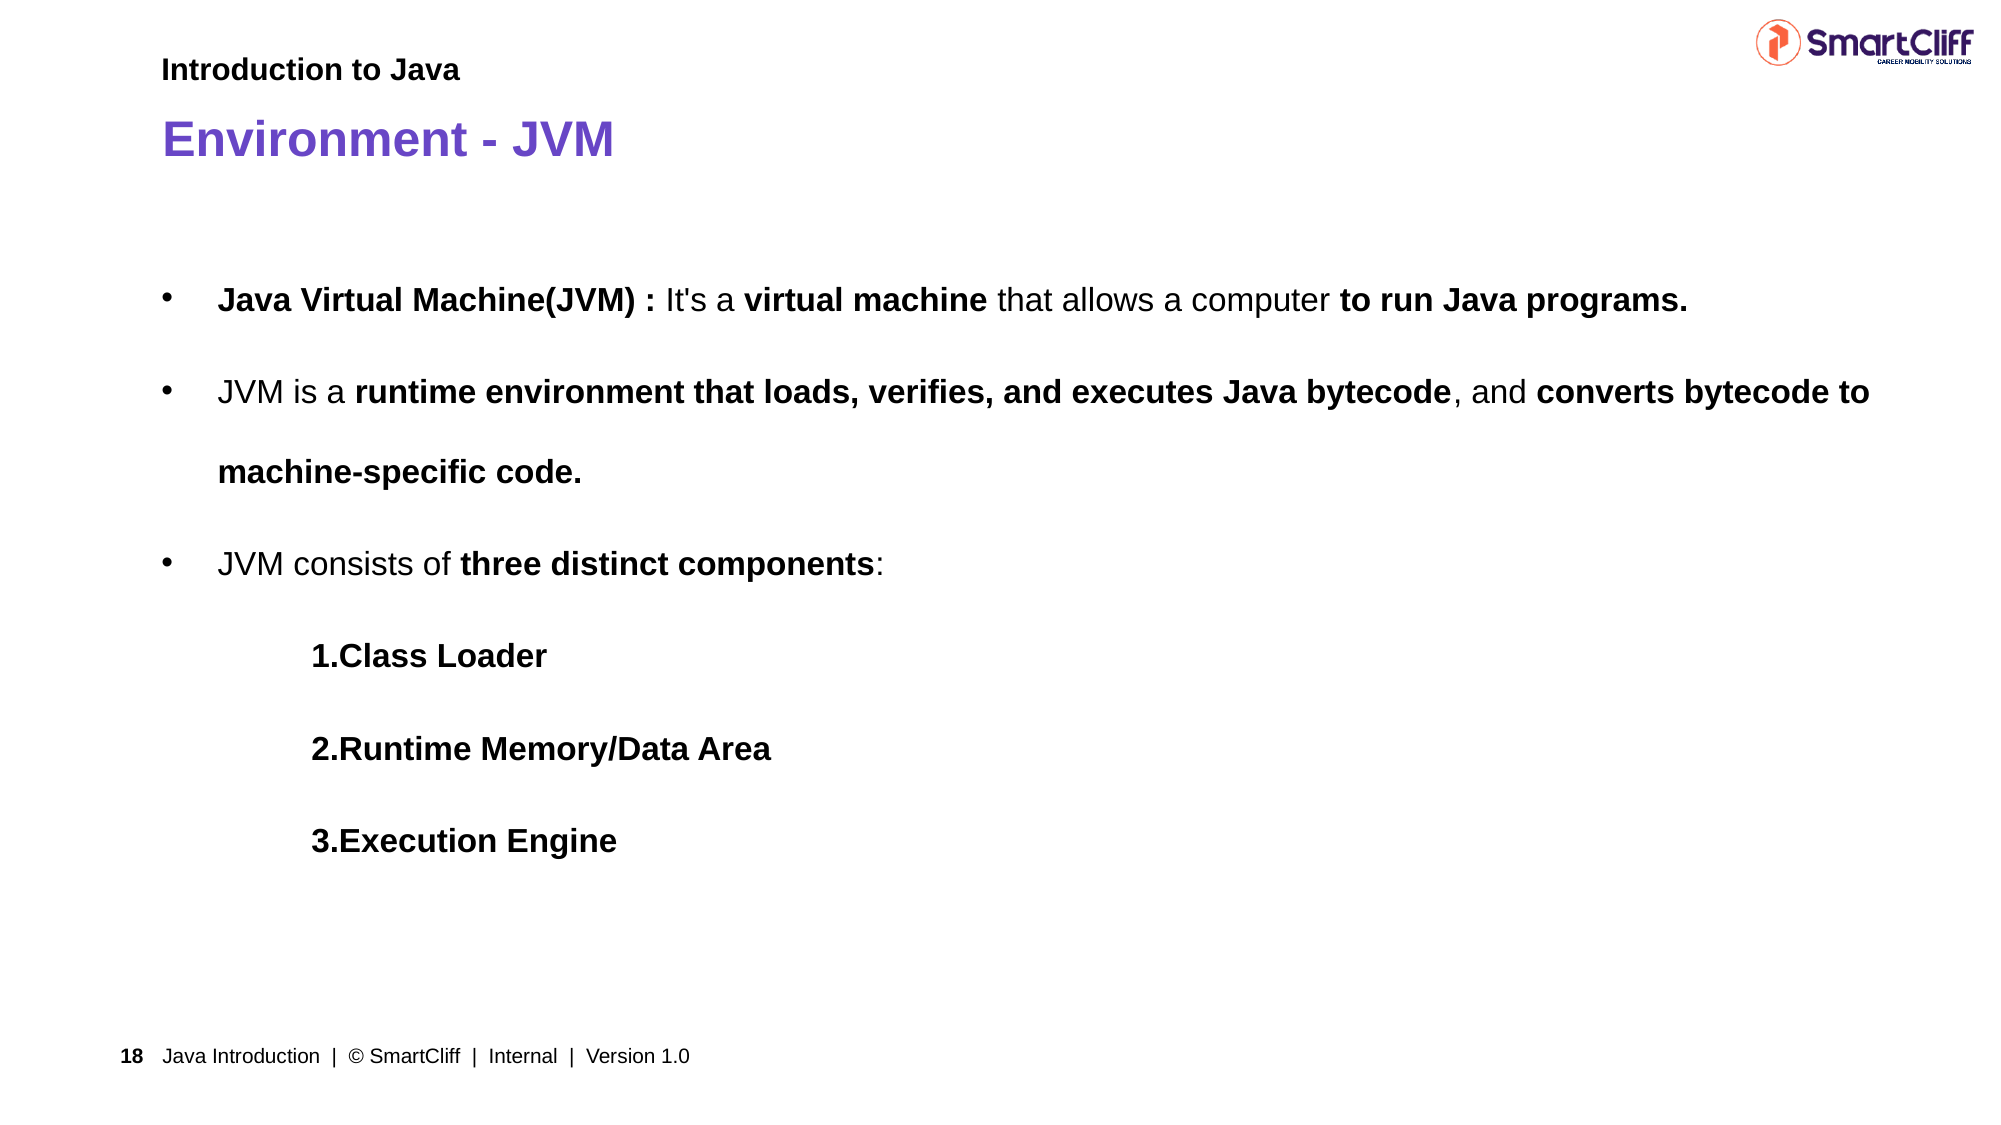

Introduction to Java
# Environment - JVM
Java Virtual Machine(JVM) : It's a virtual machine that allows a computer to run Java programs.
JVM is a runtime environment that loads, verifies, and executes Java bytecode, and converts bytecode to machine-specific code.
JVM consists of three distinct components:
Class Loader
Runtime Memory/Data Area
Execution Engine

Java Introduction  |  © SmartCliff  |  Internal  |  Version 1.0
18